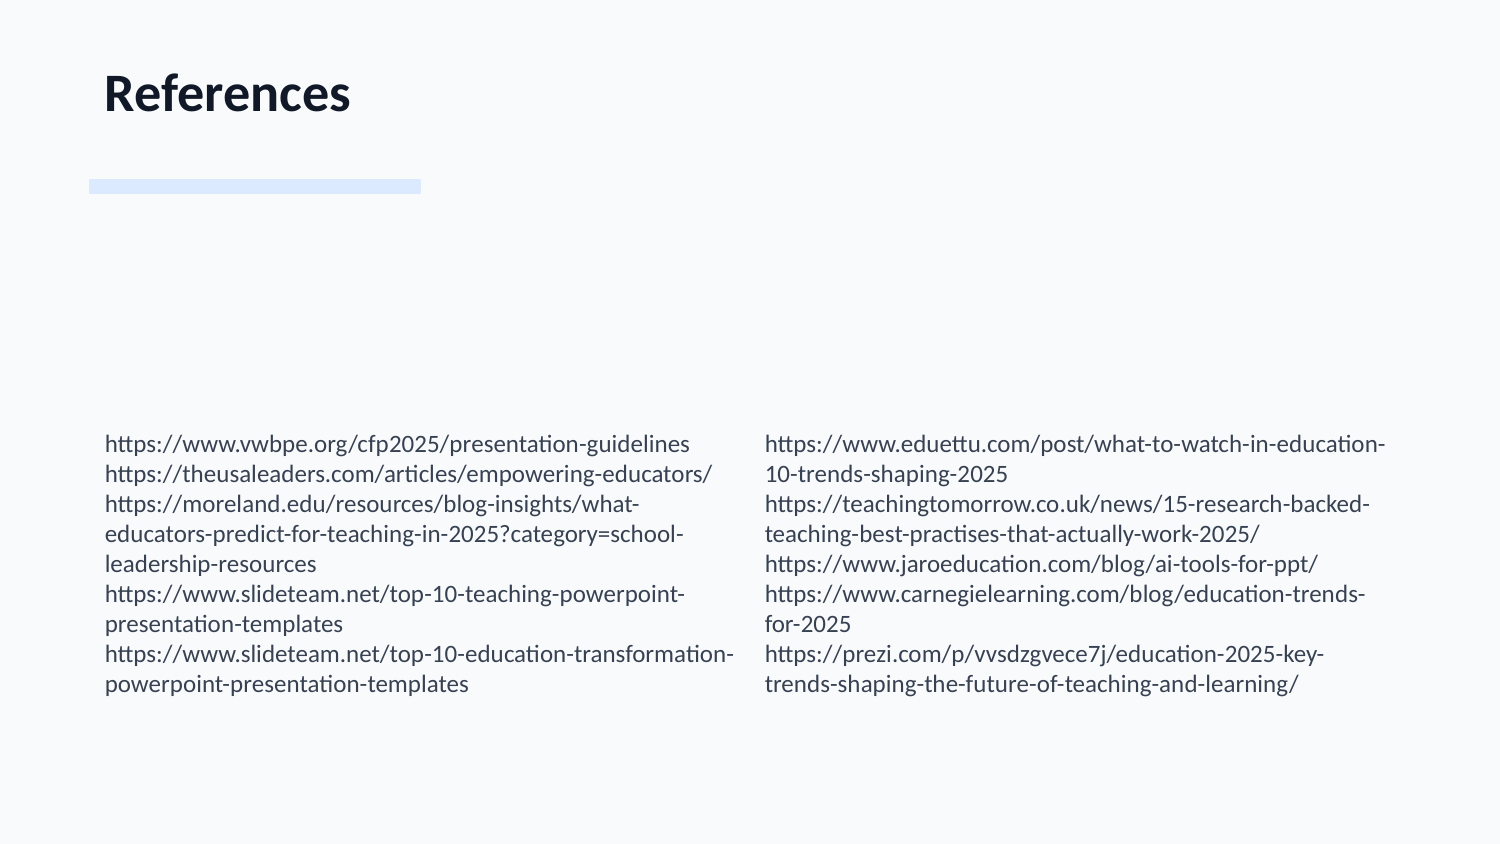

References

https://www.vwbpe.org/cfp2025/presentation-guidelines
https://theusaleaders.com/articles/empowering-educators/
https://moreland.edu/resources/blog-insights/what-educators-predict-for-teaching-in-2025?category=school-leadership-resources
https://www.slideteam.net/top-10-teaching-powerpoint-presentation-templates
https://www.slideteam.net/top-10-education-transformation-powerpoint-presentation-templates
https://www.eduettu.com/post/what-to-watch-in-education-10-trends-shaping-2025
https://teachingtomorrow.co.uk/news/15-research-backed-teaching-best-practises-that-actually-work-2025/
https://www.jaroeducation.com/blog/ai-tools-for-ppt/
https://www.carnegielearning.com/blog/education-trends-for-2025
https://prezi.com/p/vvsdzgvece7j/education-2025-key-trends-shaping-the-future-of-teaching-and-learning/